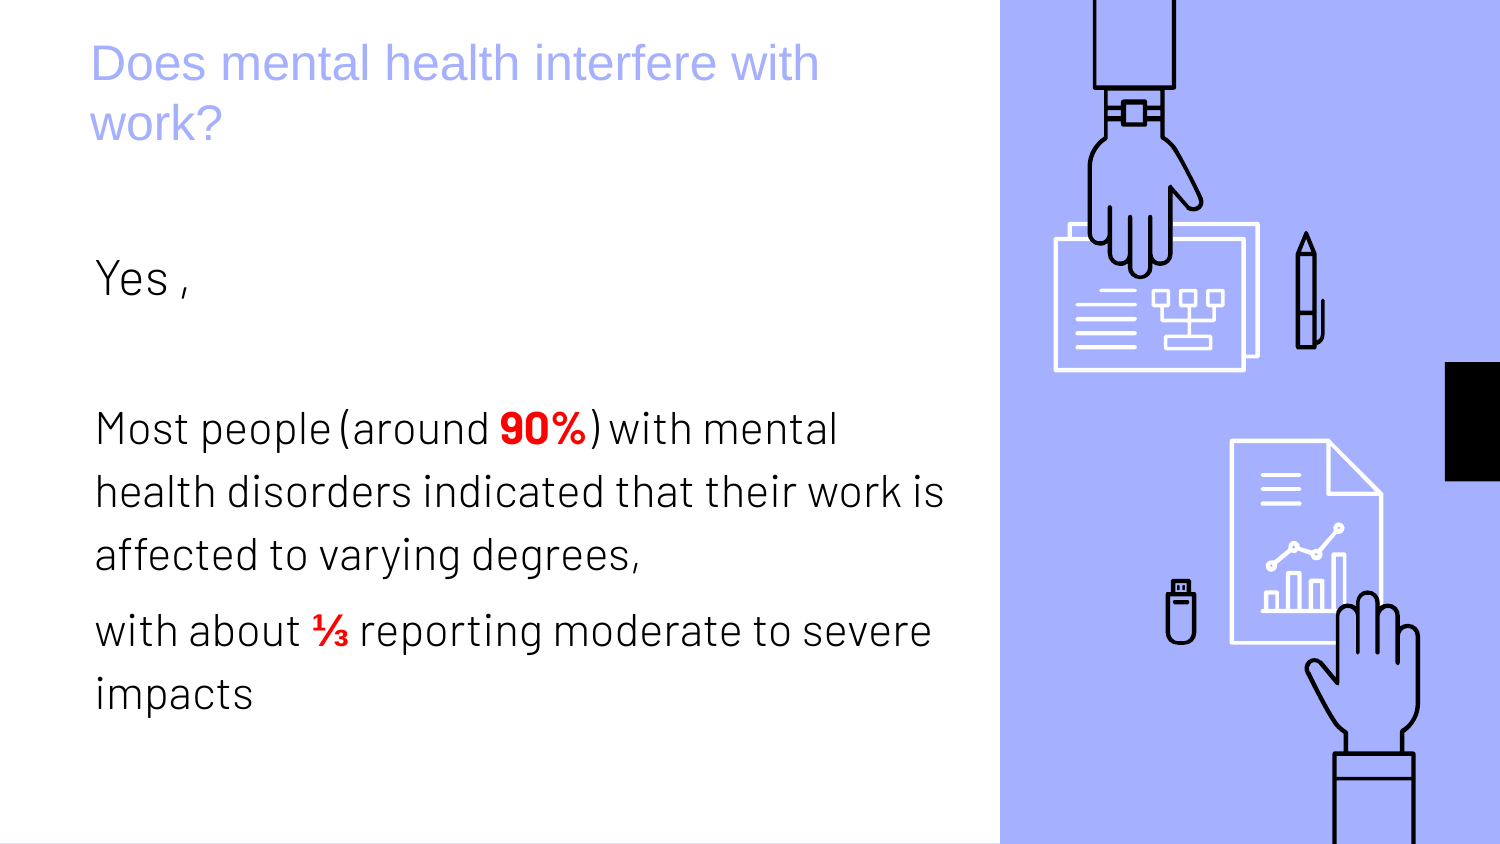

# Does mental health interfere with work?
Yes ,

Most people (around 90%) with mental health disorders indicated that their work is affected to varying degrees,
with about ⅓ reporting moderate to severe impacts